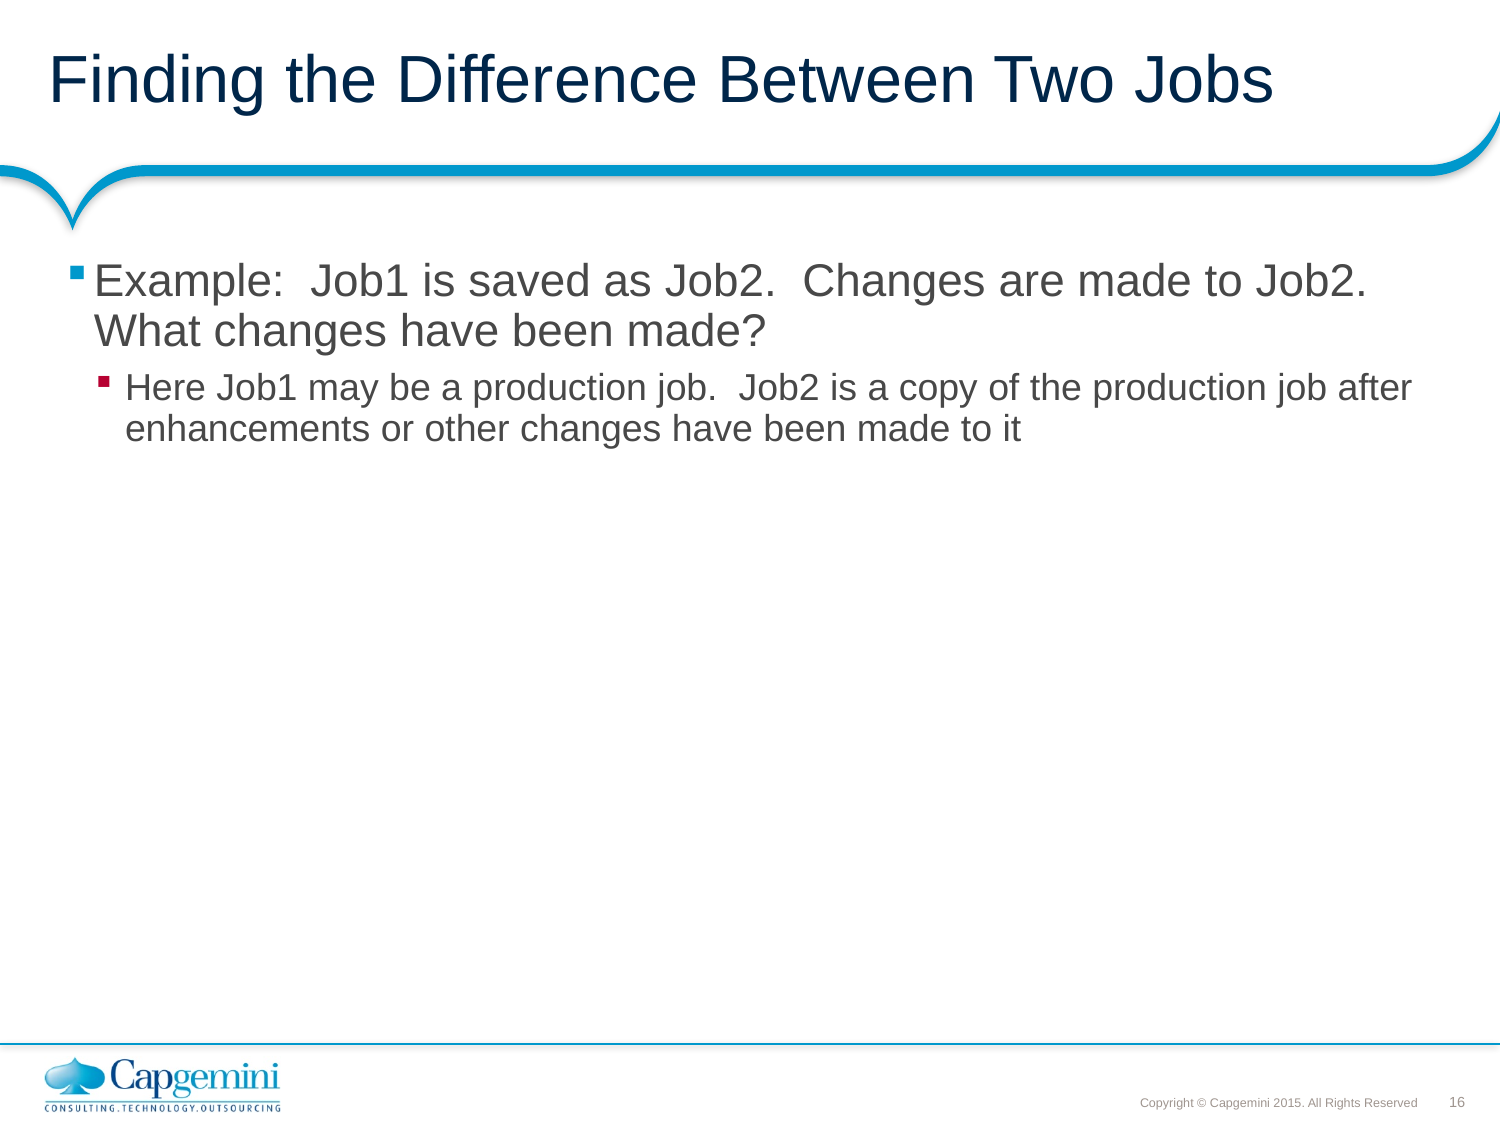

# Finding the Difference Between Two Jobs
Example:  Job1 is saved as Job2.  Changes are made to Job2.  What changes have been made?
Here Job1 may be a production job.  Job2 is a copy of the production job after enhancements or other changes have been made to it